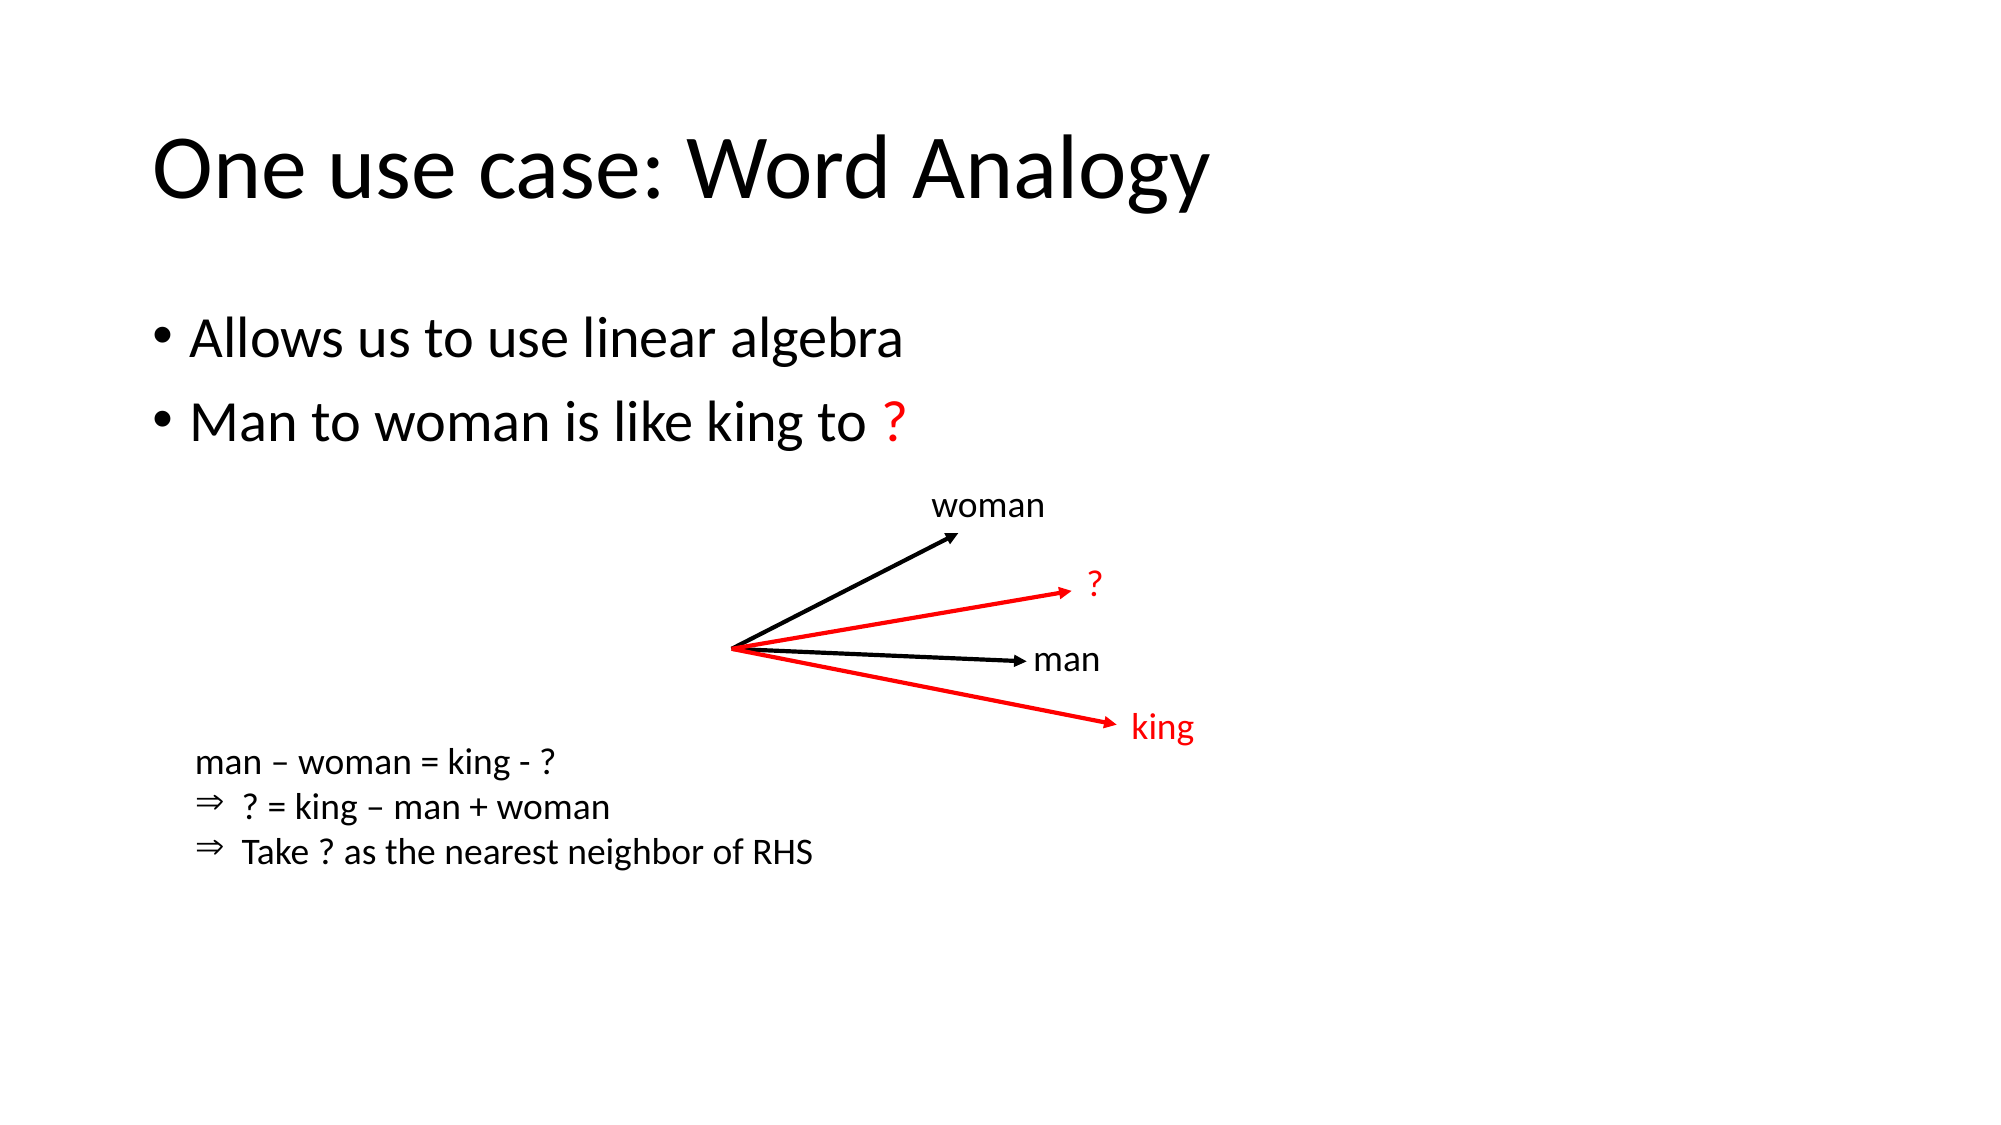

# One use case: Word Analogy
Allows us to use linear algebra
Man to woman is like king to ?
woman
?
man
king
man – woman = king - ?
? = king – man + woman
Take ? as the nearest neighbor of RHS